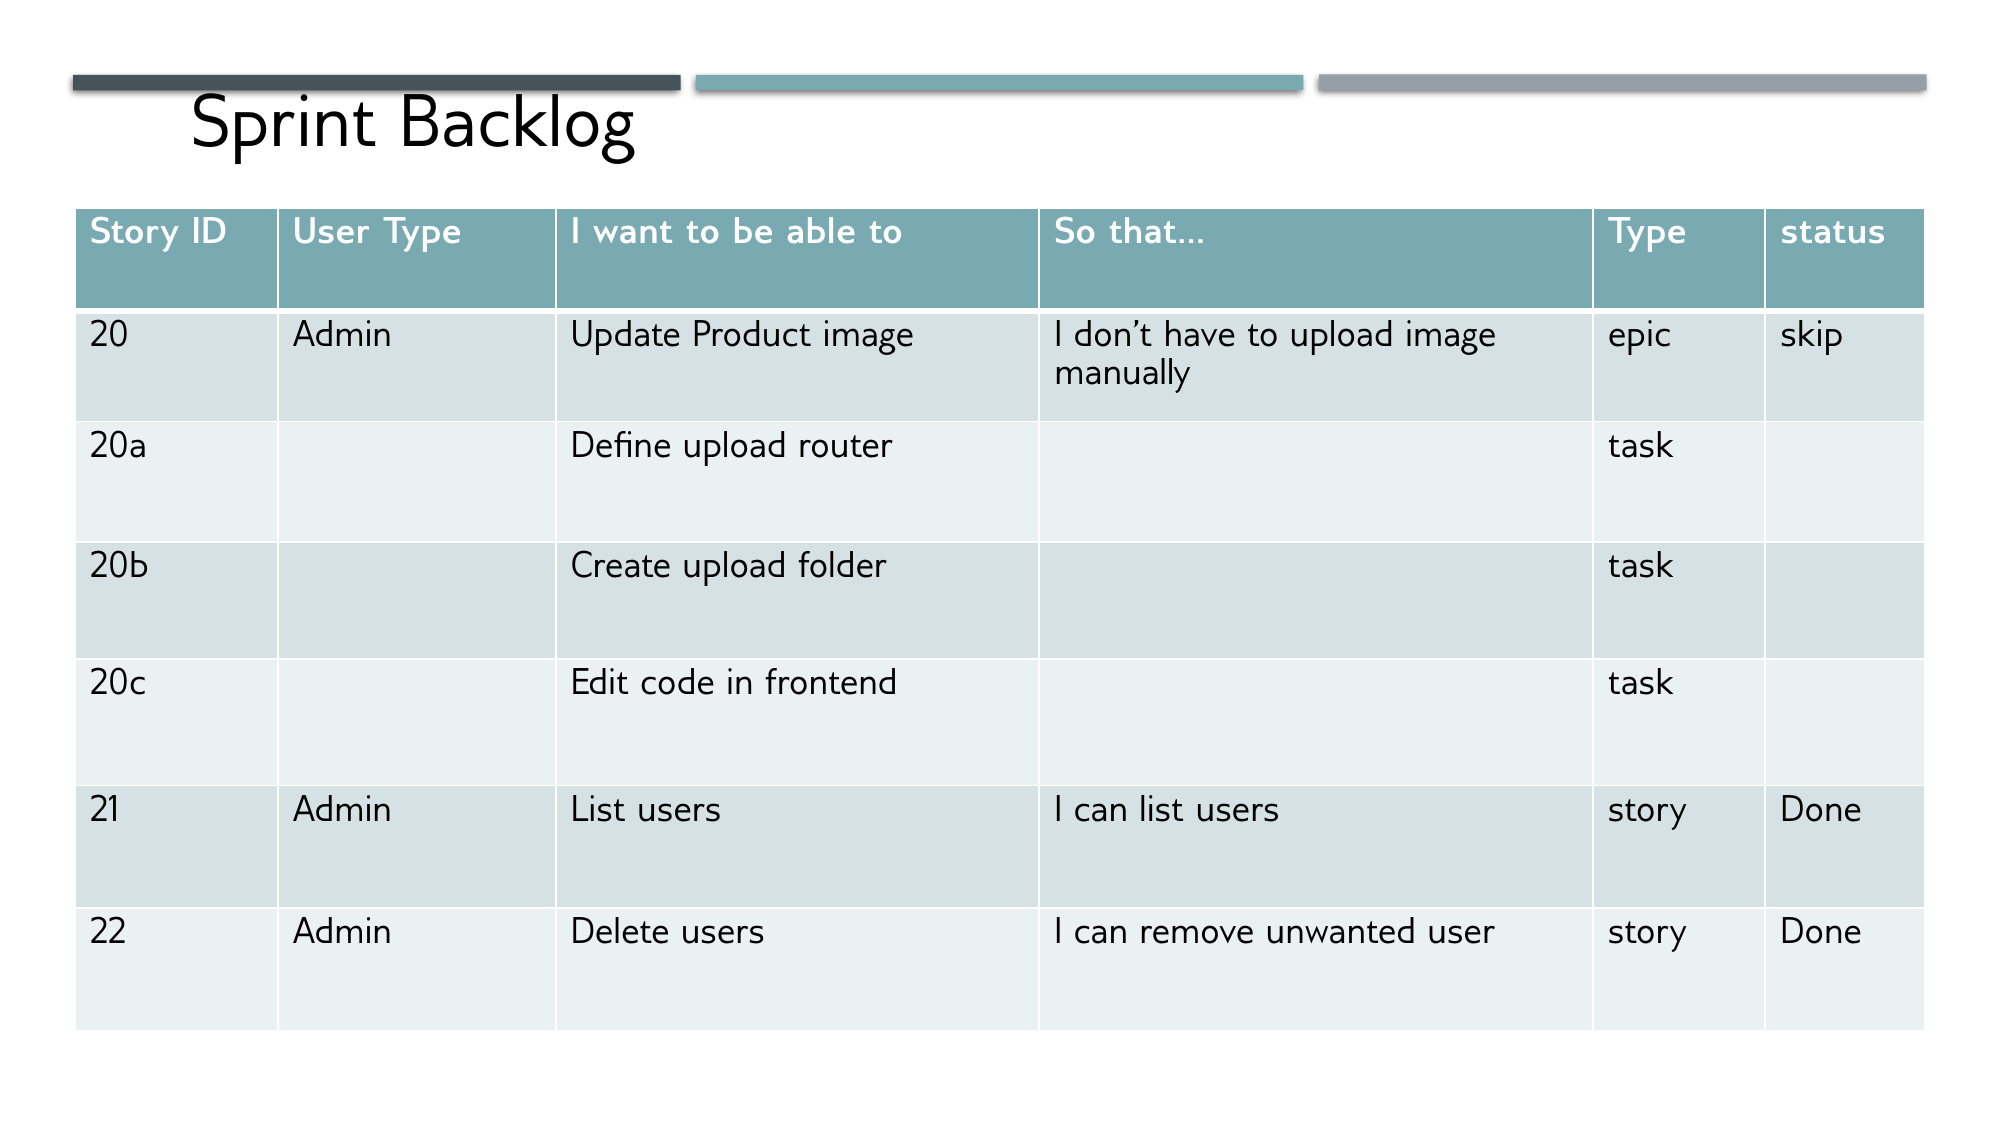

Sprint Backlog
| Story ID | User Type | I want to be able to | So that… | Type | status |
| --- | --- | --- | --- | --- | --- |
| 20 | Admin | Update Product image | I don’t have to upload image manually | epic | skip |
| 20a |  | Define upload router |  | task |  |
| 20b |  | Create upload folder |  | task |  |
| 20c |  | Edit code in frontend |  | task |  |
| 21 | Admin | List users | I can list users | story | Done |
| 22 | Admin | Delete users | I can remove unwanted user | story | Done |